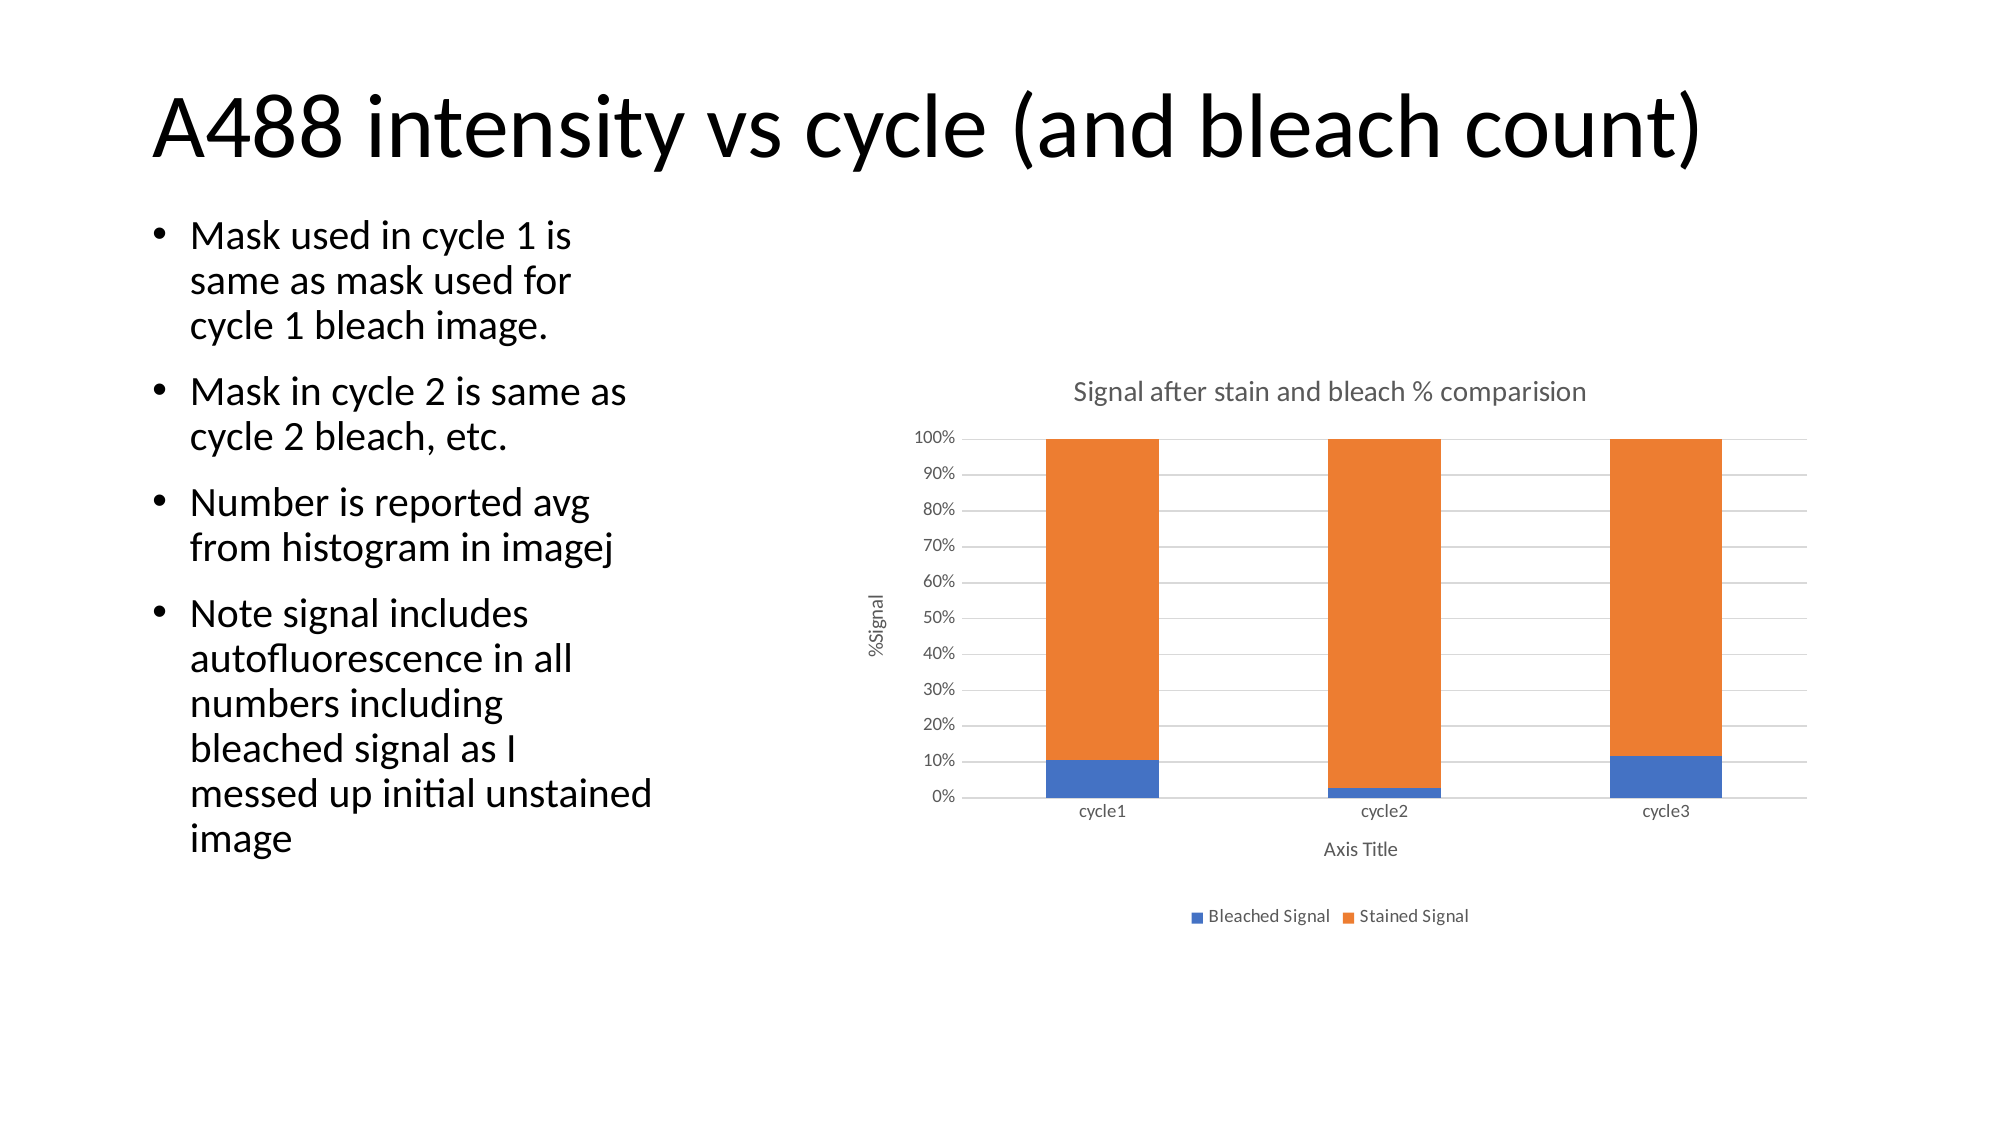

# A488 intensity vs cycle (and bleach count)
Mask used in cycle 1 is same as mask used for cycle 1 bleach image.
Mask in cycle 2 is same as cycle 2 bleach, etc.
Number is reported avg from histogram in imagej
Note signal includes autofluorescence in all numbers including bleached signal as I messed up initial unstained image

### Chart: Signal after stain and bleach % comparision

| Category |  |  |
|---|---|---|
| cycle1 | 553.0 | 4734.0 |
| cycle2 | 710.0 | 23945.0 |
| cycle3 | 558.0 | 4248.0 |